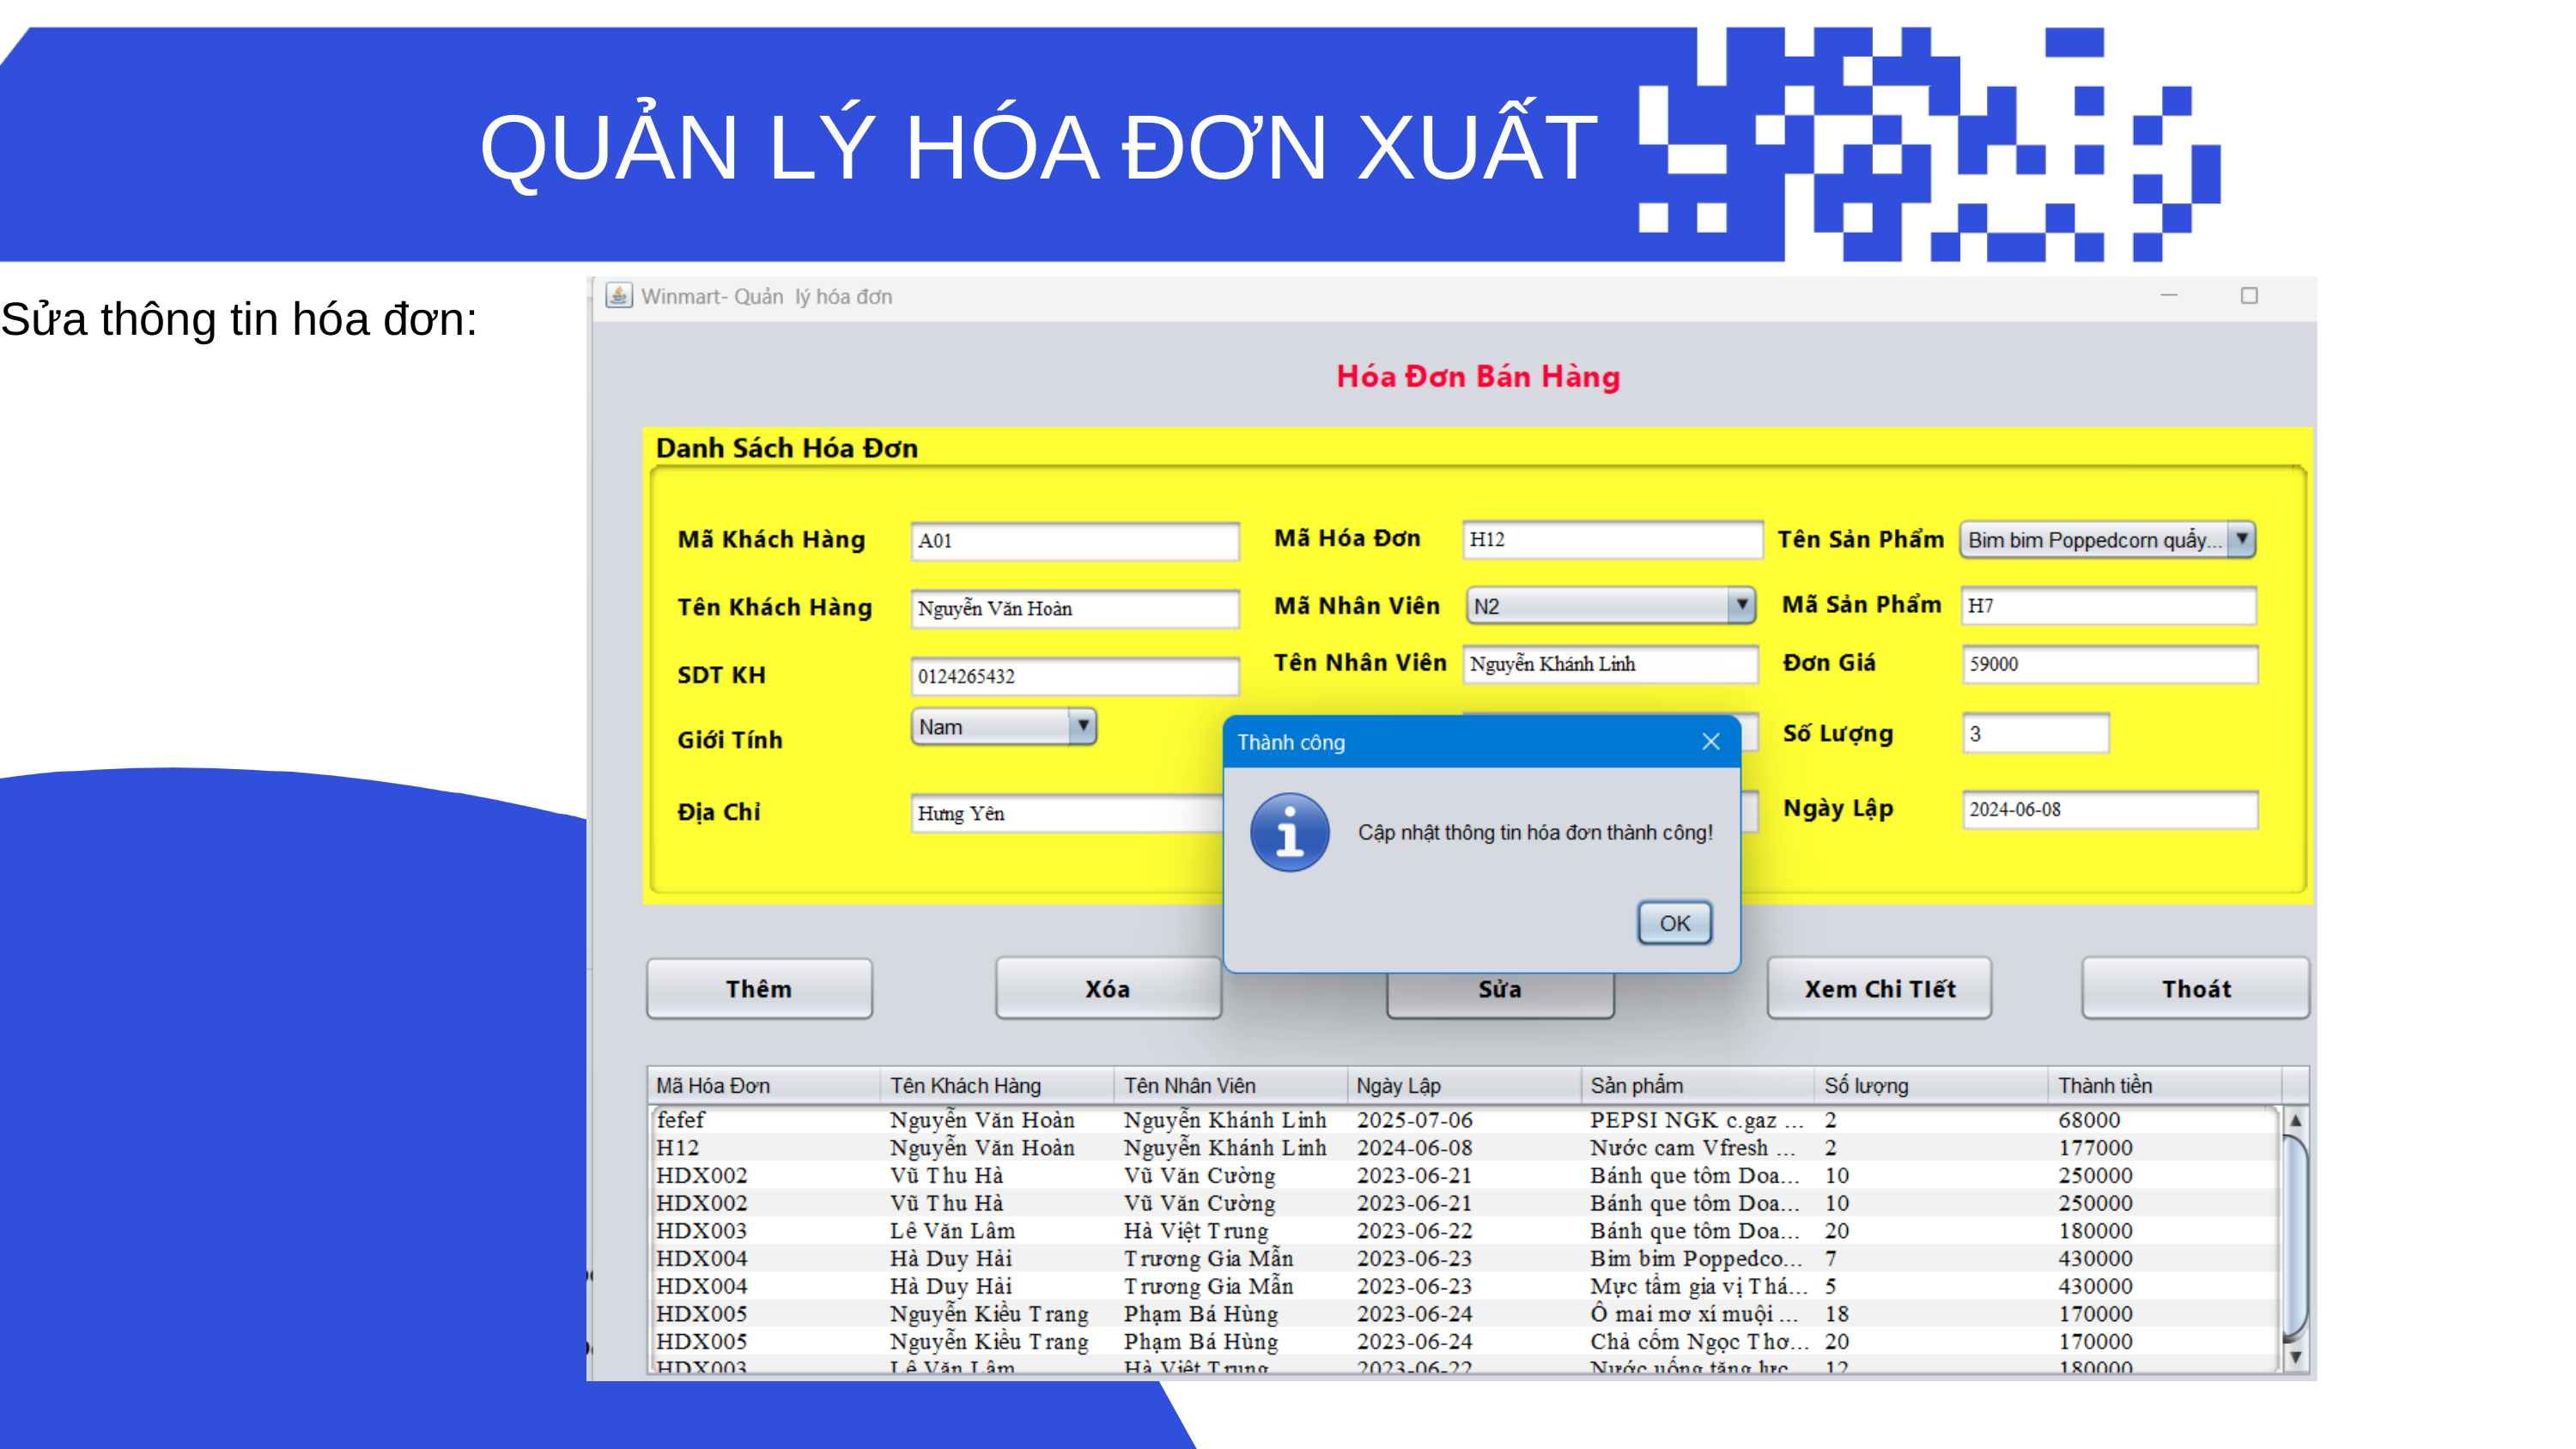

QUẢN LÝ HÓA ĐƠN XUẤT

Sửa thông tin hóa đơn: